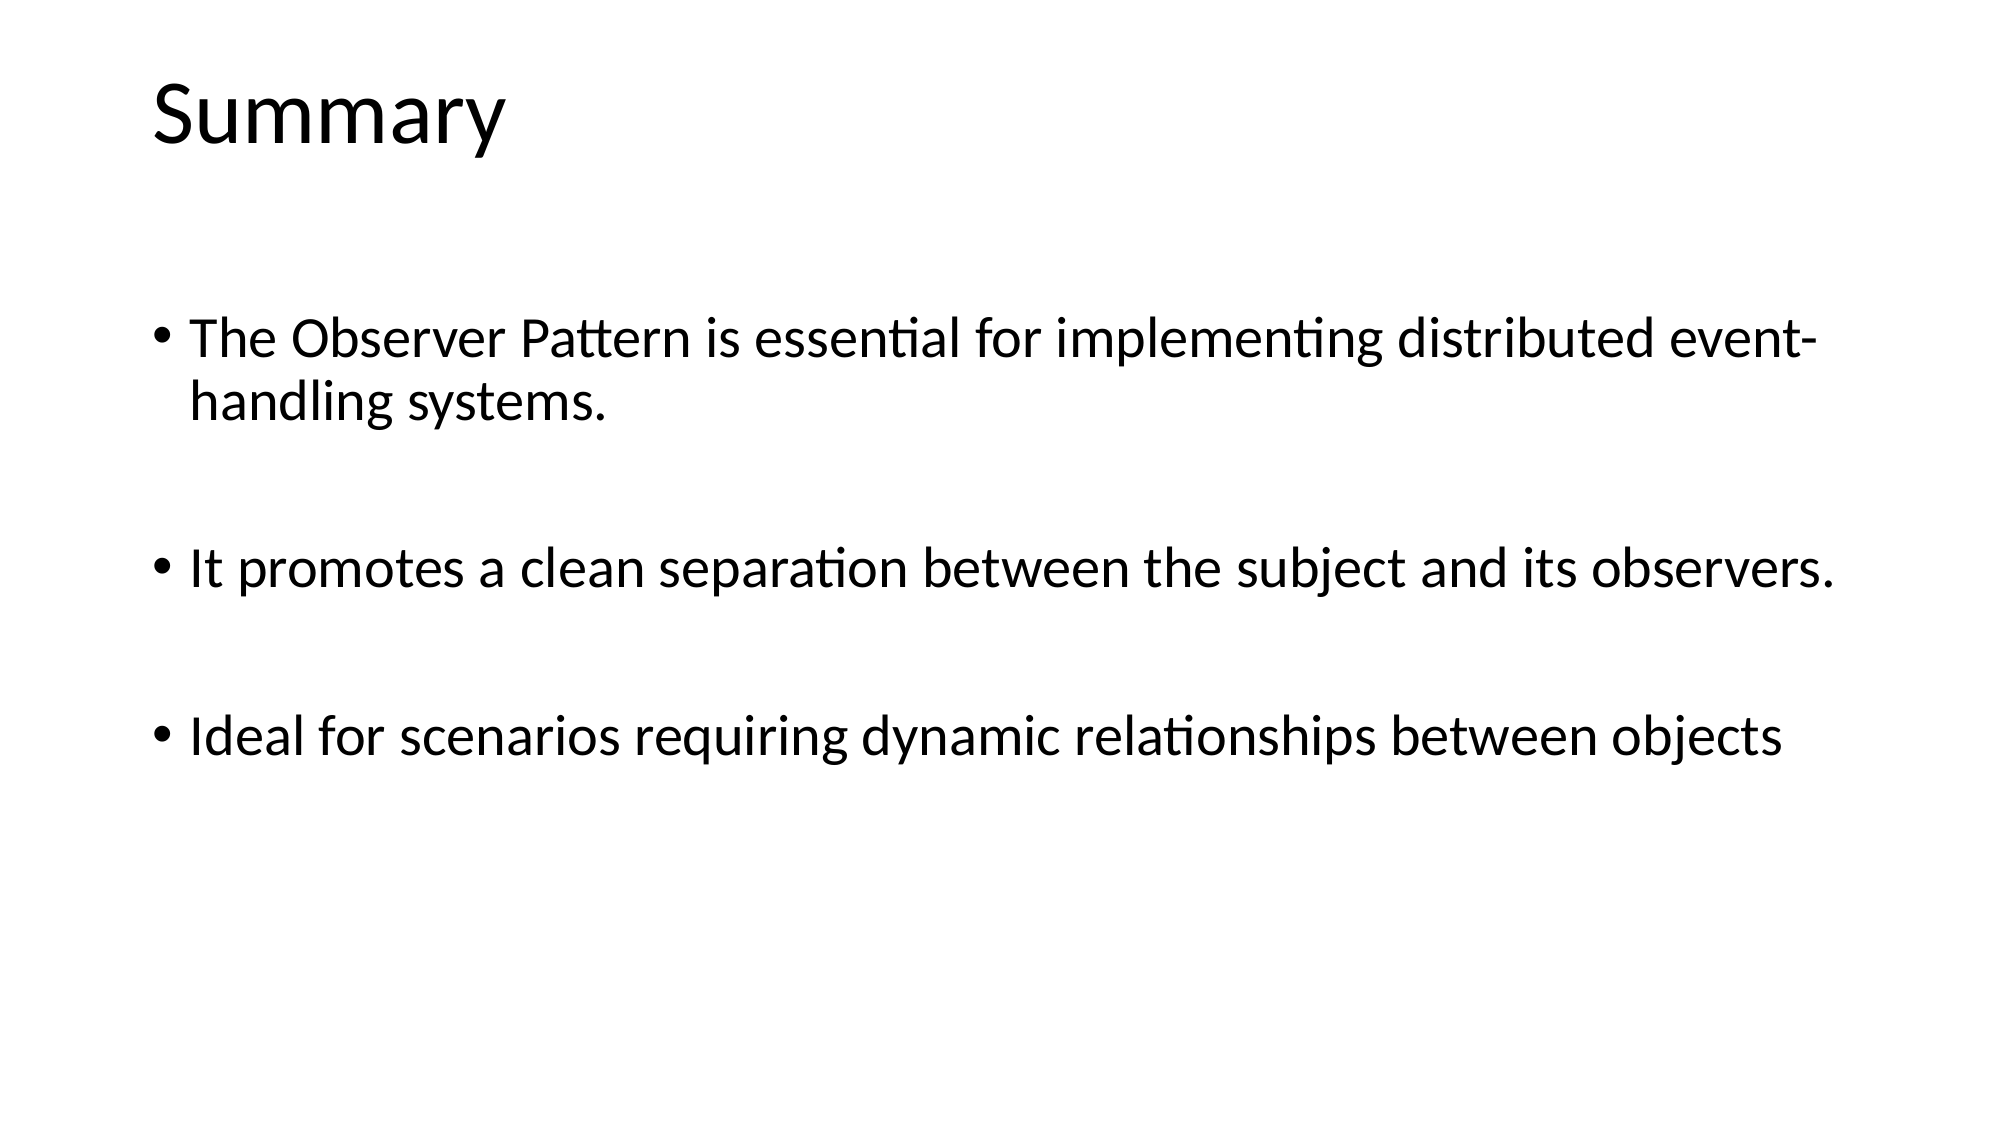

# Summary
The Observer Pattern is essential for implementing distributed event-handling systems.

It promotes a clean separation between the subject and its observers.

Ideal for scenarios requiring dynamic relationships between objects